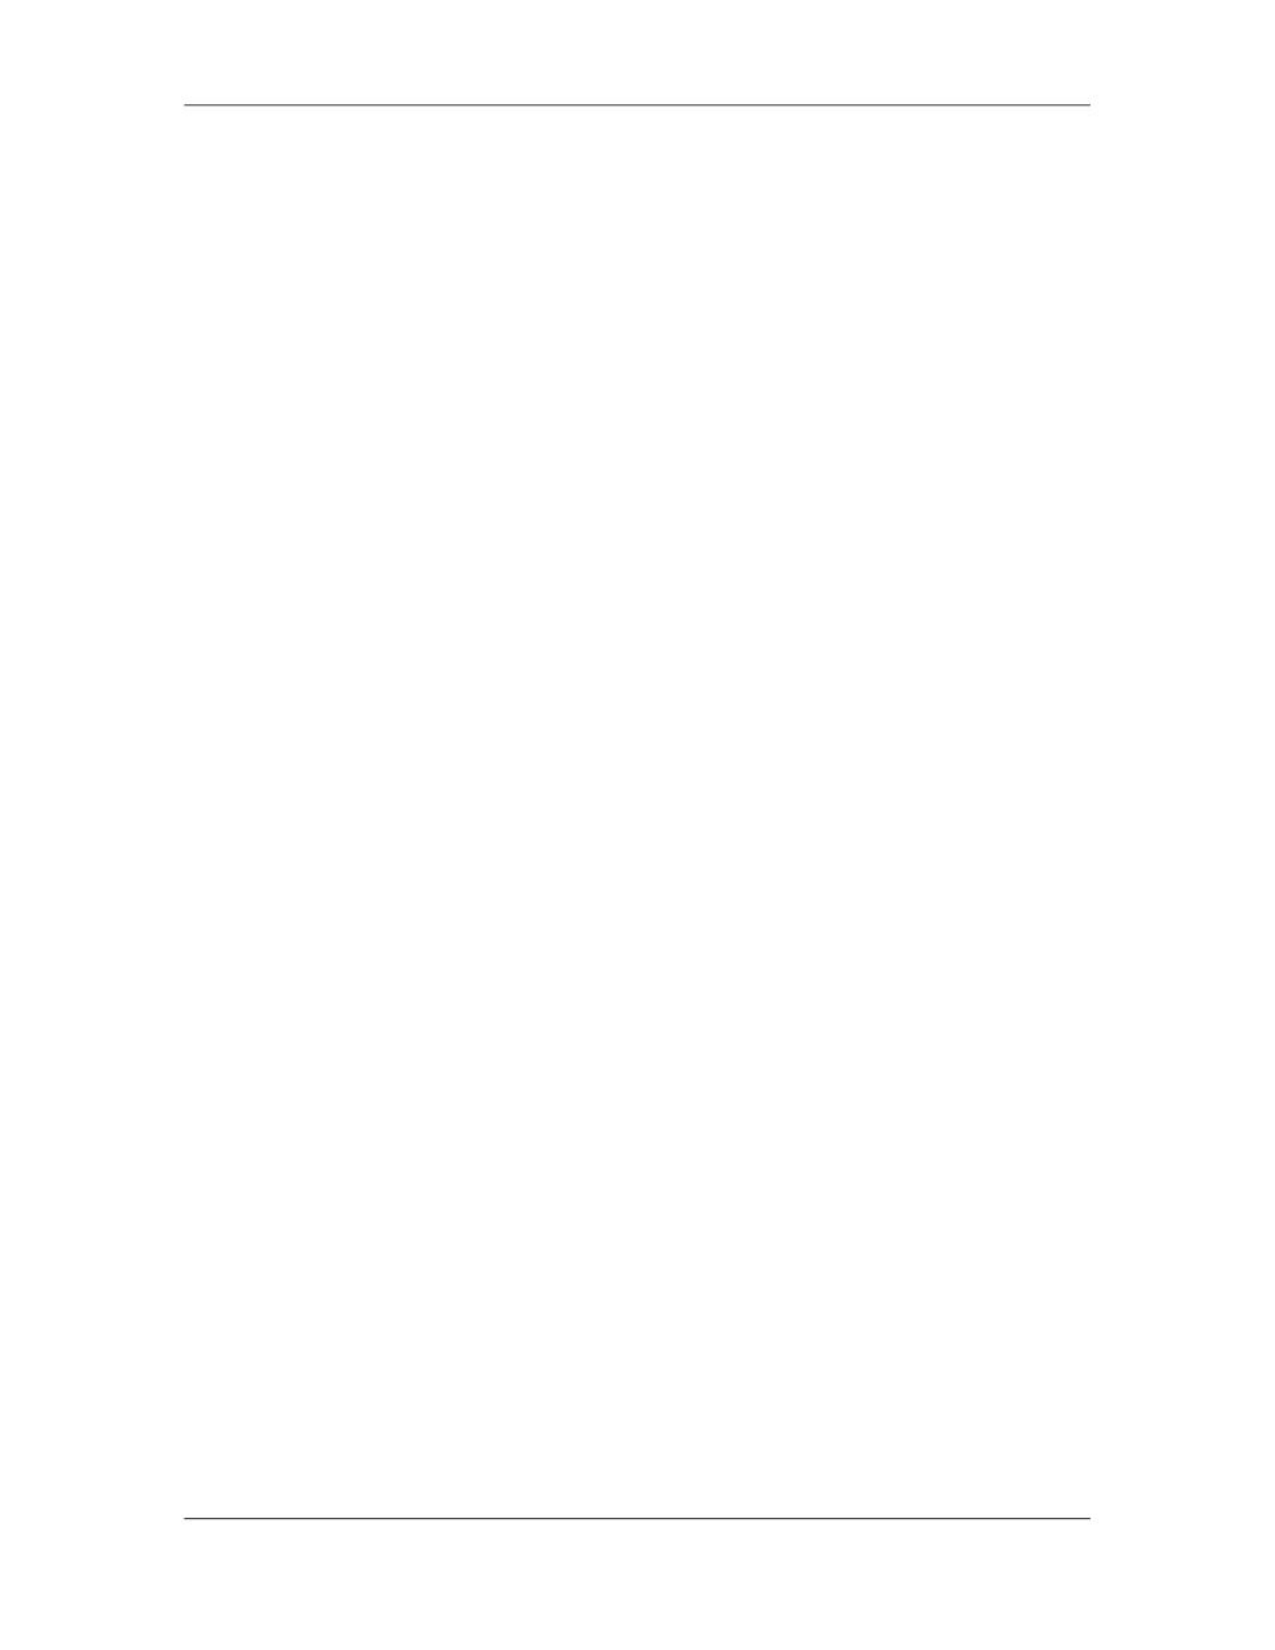

Software Project Management (CS615)

																																																																																																									forecasting.

																																																																																										8.							Risk Response Control—keeping track of identified risks, monitoring residual

																																																																																																									risks and identifying new risks, ensuring the execution of risk plans, and
																																																																																																									evaluating their effectiveness in reducing risk.

																																																																											3.9																	Closing Process

																																																																																																									Formalizing acceptance of the project or phase and bringing it to an orderly end.

																																																																																										⇒					Closing Process Tasks

																																																																																										•										Contract Closeout —completion and settlement of the contract, including

																																																																																																									resolution of any open items.

																																																																																										•										Administrative Closure—generating, gathering, and disseminating information

																																																																																																									to formalize phase or project completion, including evaluating the project and
																																																																																																									compiling lessons learned for use in planning future projects or phases.

																																																																																						                                                                                                                                 141

																																																																																																																																																																																						© Copyright Virtual University of Pakistan